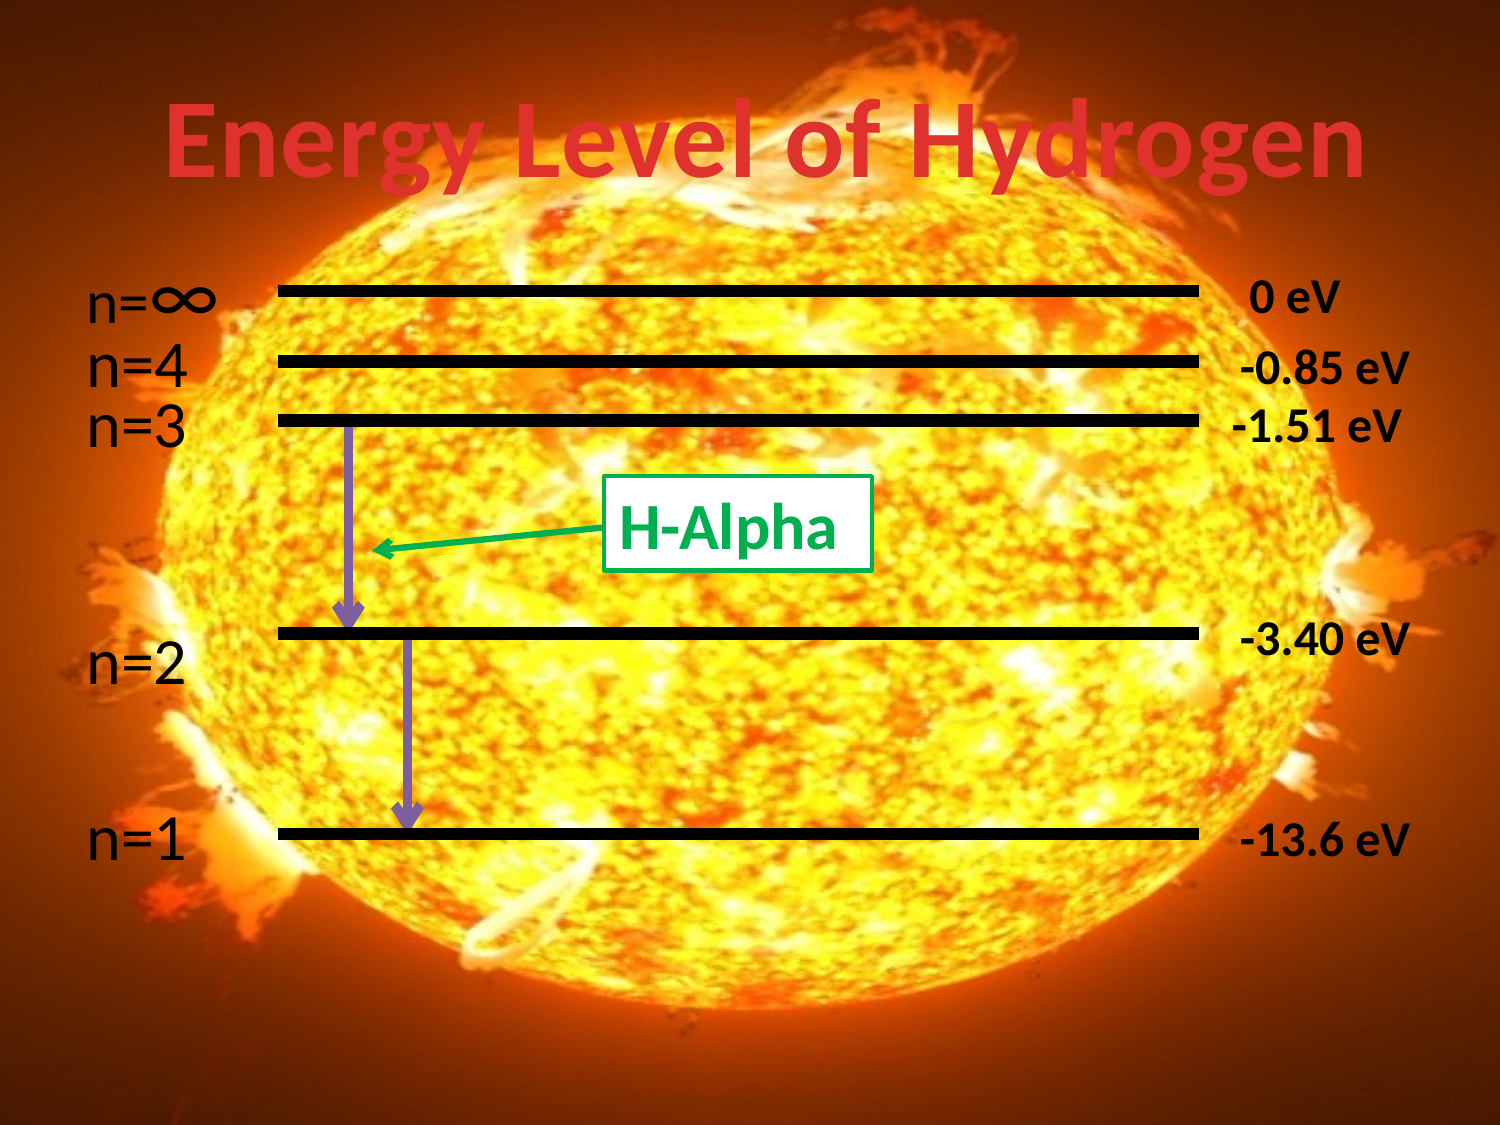

Energy Level of Hydrogen
n=∞
0 eV
n=4
-0.85 eV
n=3
-1.51 eV
H-Alpha
-3.40 eV
n=2
n=1
-13.6 eV